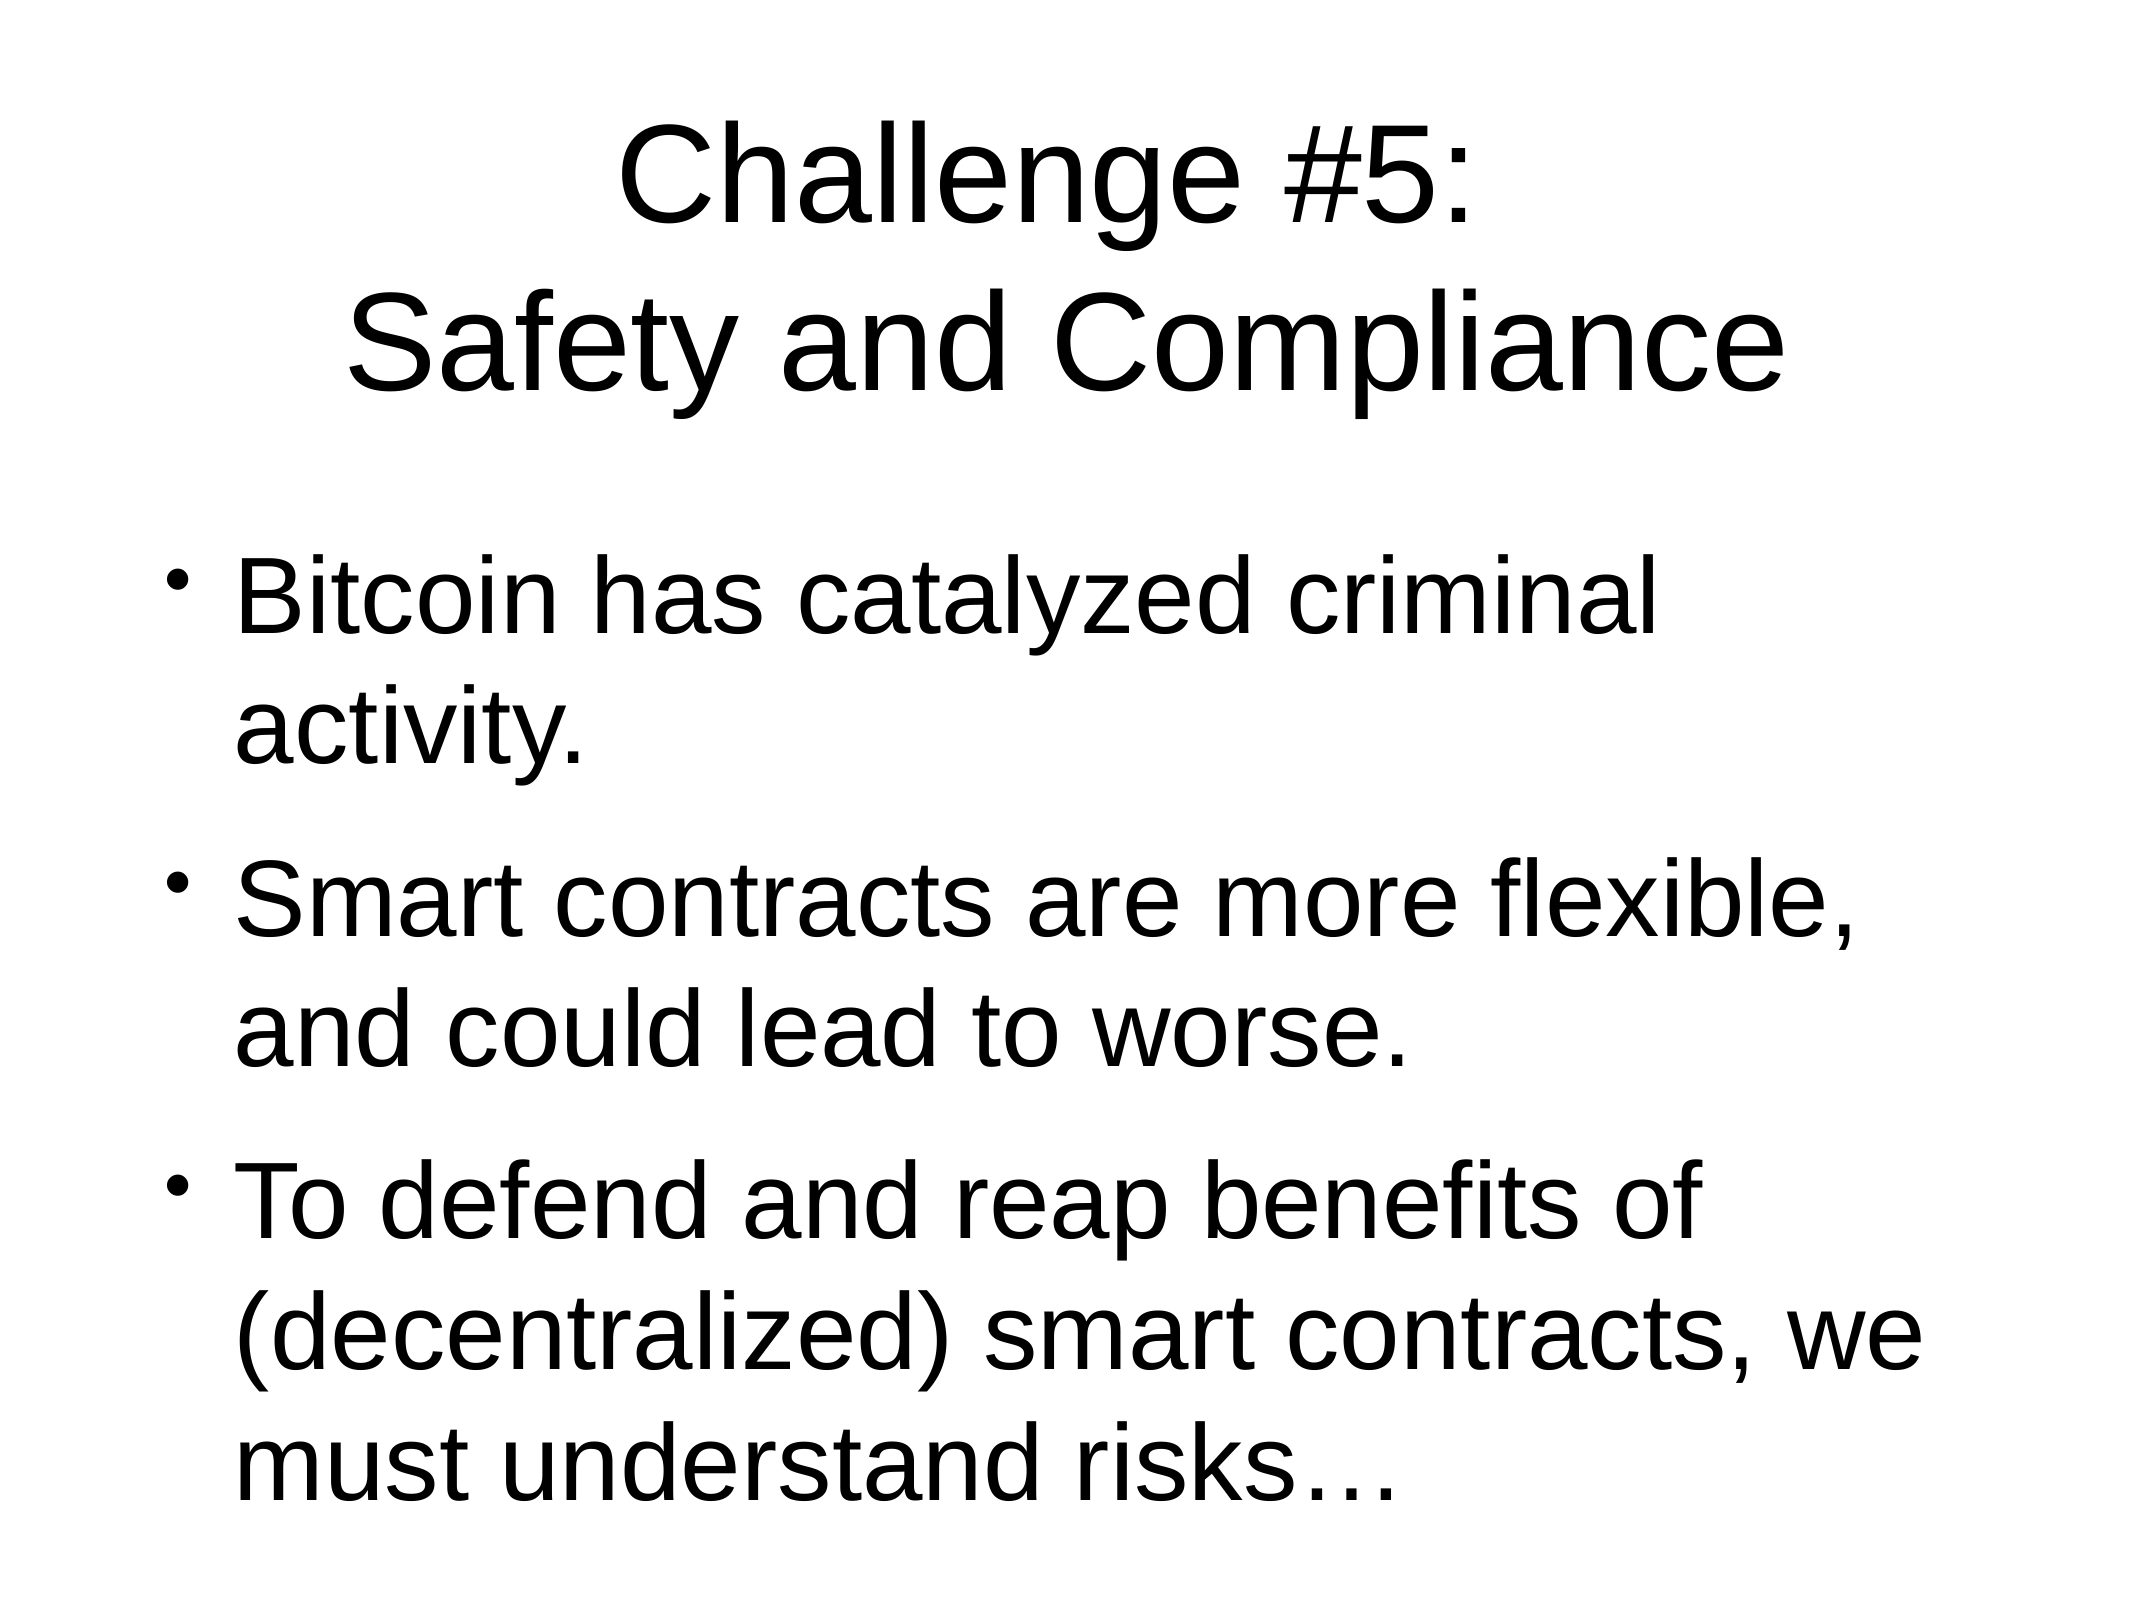

# Challenge #5:
Safety and Compliance
Bitcoin has catalyzed criminal activity.
Smart contracts are more flexible, and could lead to worse.
To defend and reap benefits of (decentralized) smart contracts, we must understand risks…